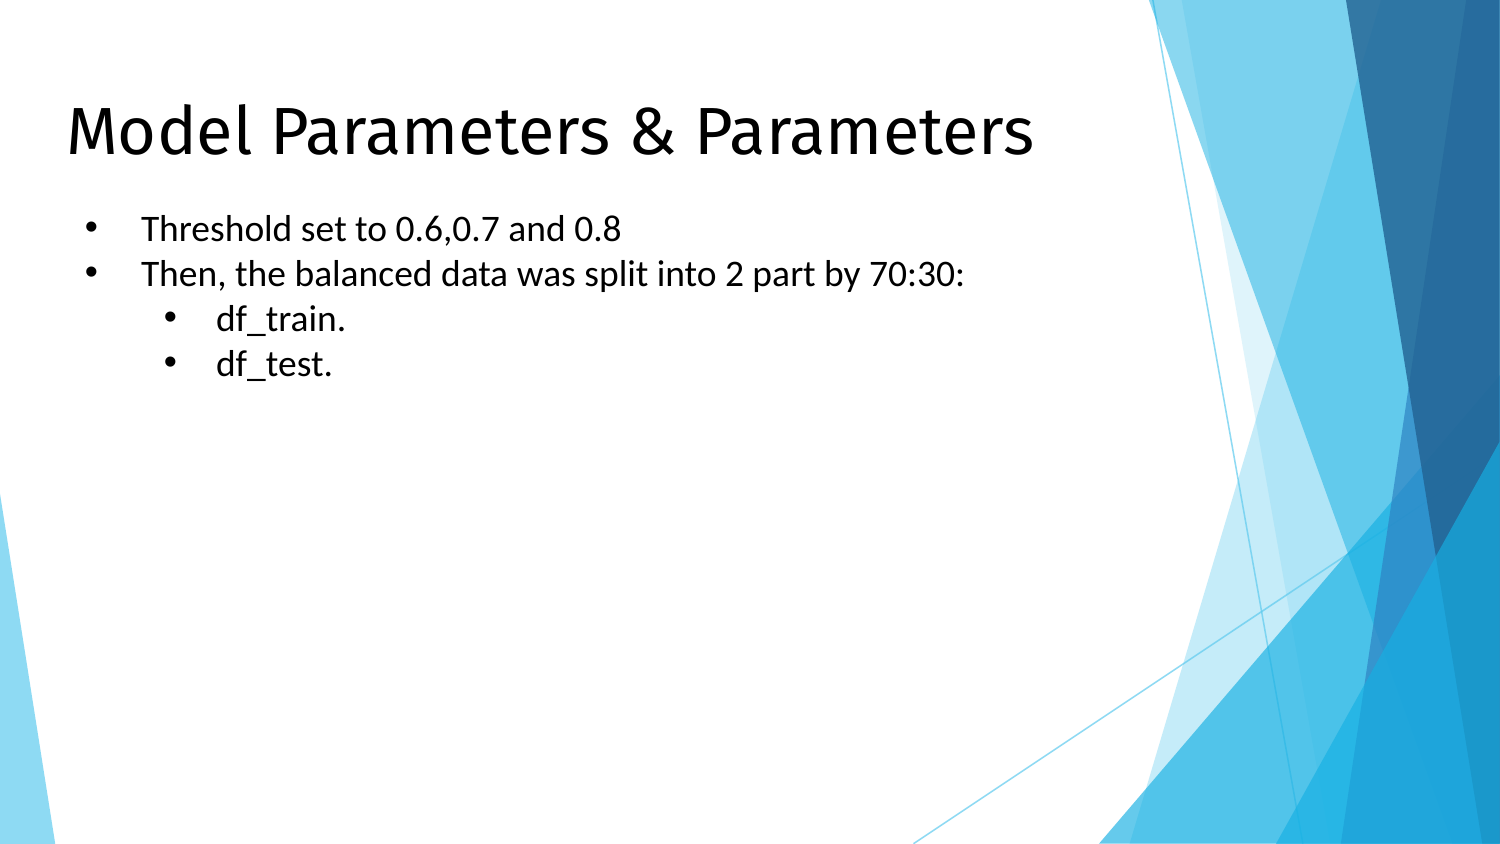

# Model Parameters & Parameters
Threshold set to 0.6,0.7 and 0.8
Then, the balanced data was split into 2 part by 70:30:
df_train.
df_test.